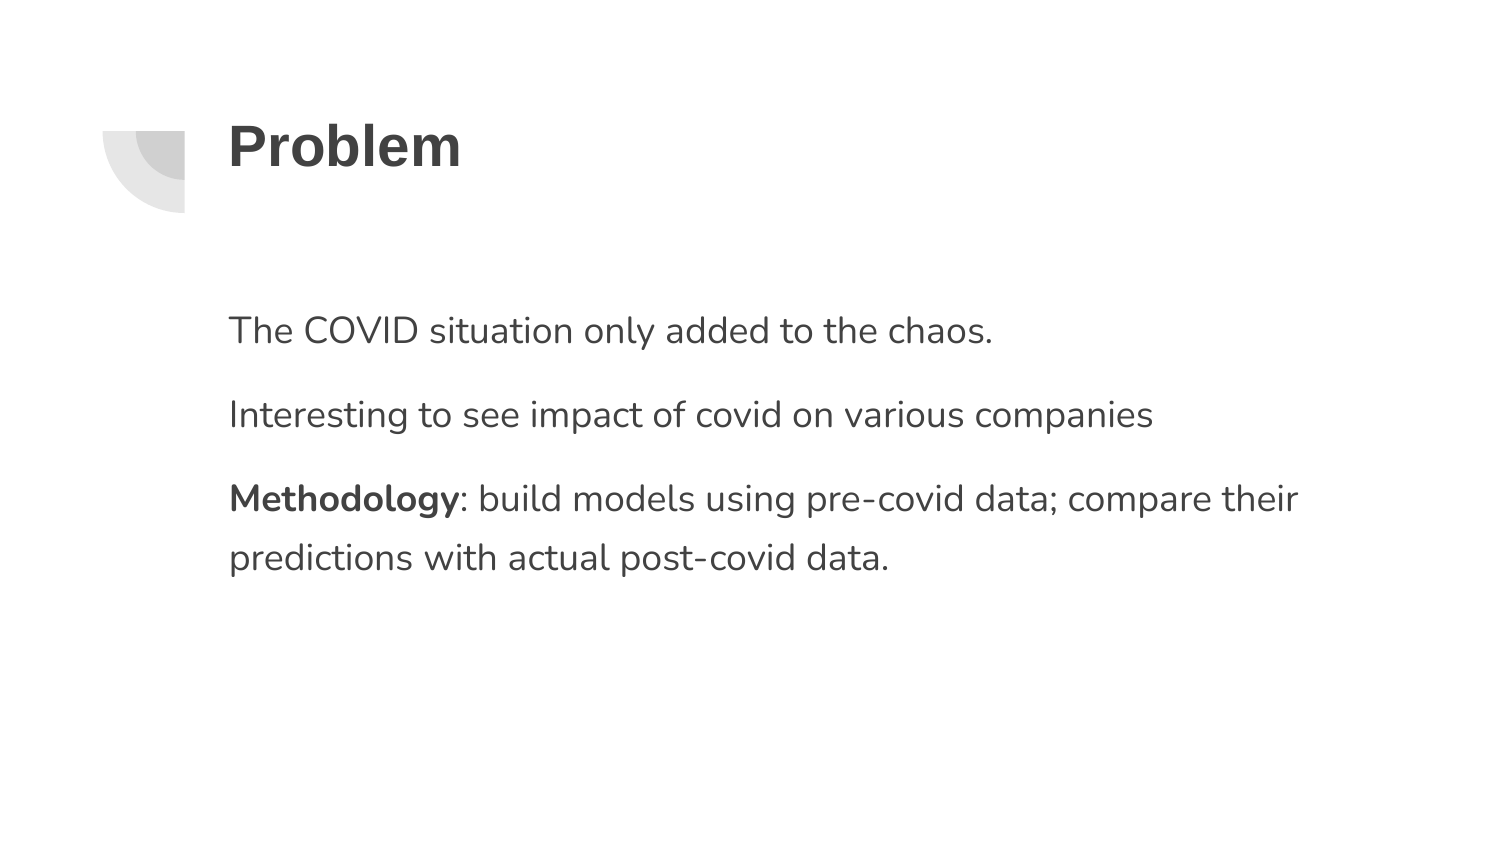

# Problem
The COVID situation only added to the chaos.
Interesting to see impact of covid on various companies
Methodology: build models using pre-covid data; compare their predictions with actual post-covid data.